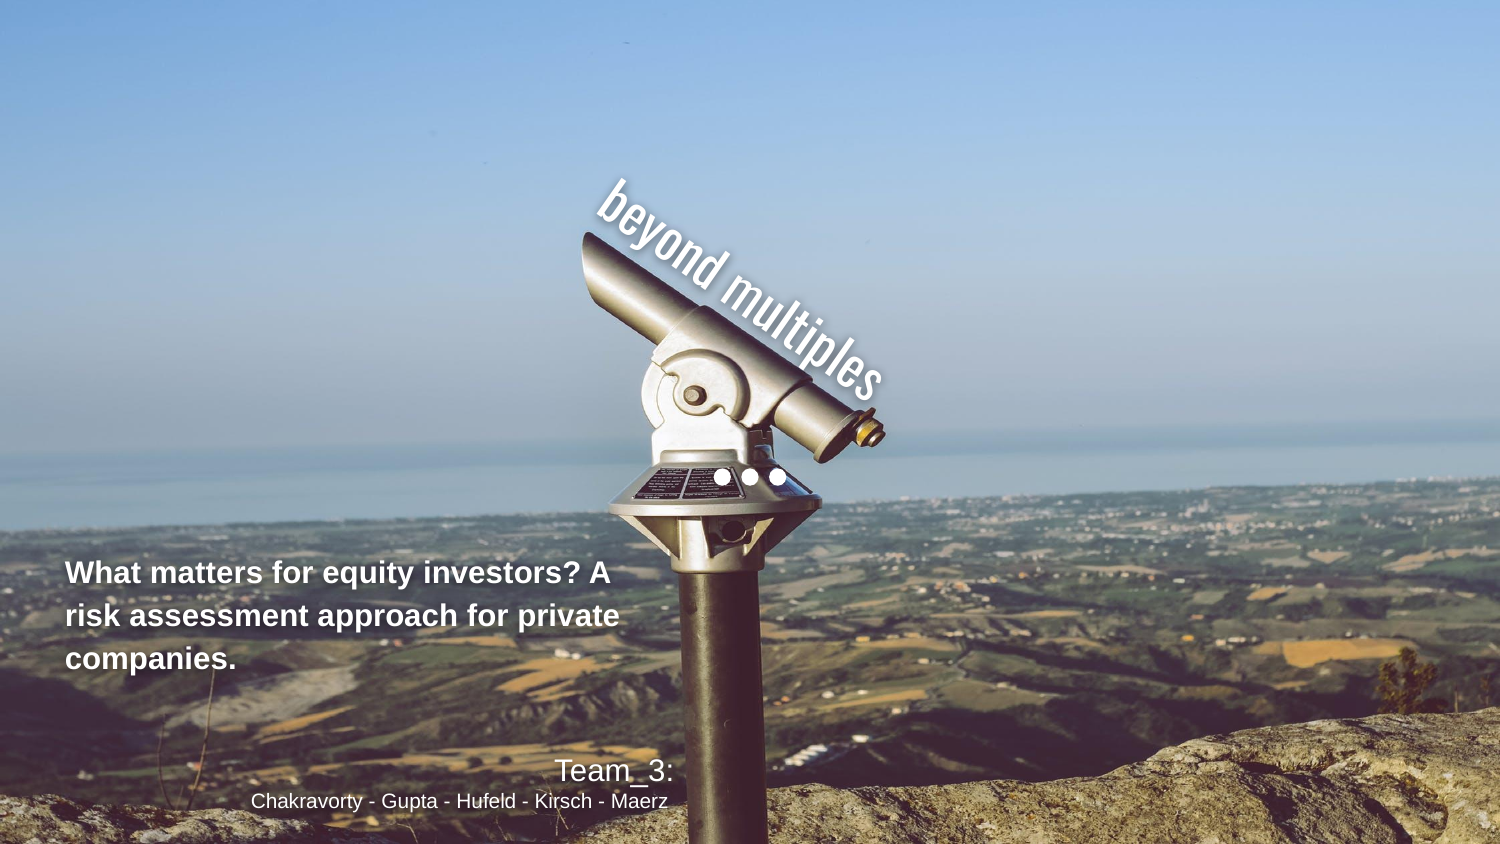

# beyond multiples
What matters for equity investors? A risk assessment approach for private companies.

Team_3:
Chakravorty - Gupta - Hufeld - Kirsch - Maerz